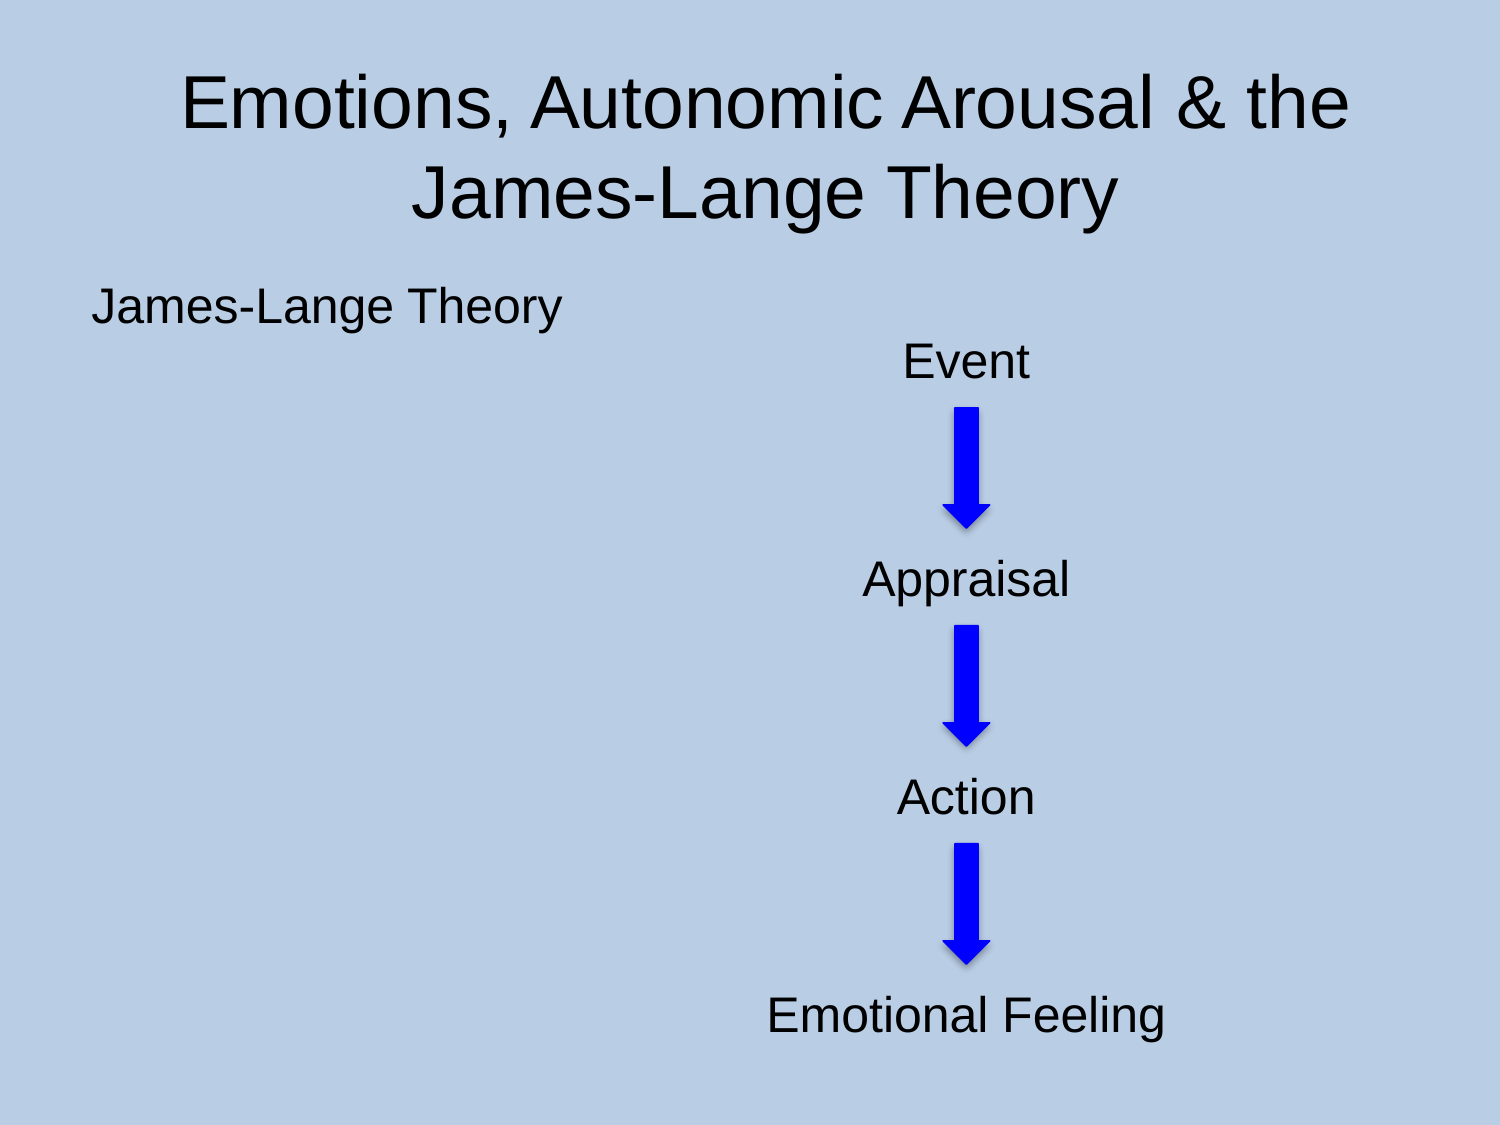

Emotions, Autonomic Arousal & the James-Lange Theory
James-Lange Theory
Event

Appraisal

Action

Emotional Feeling